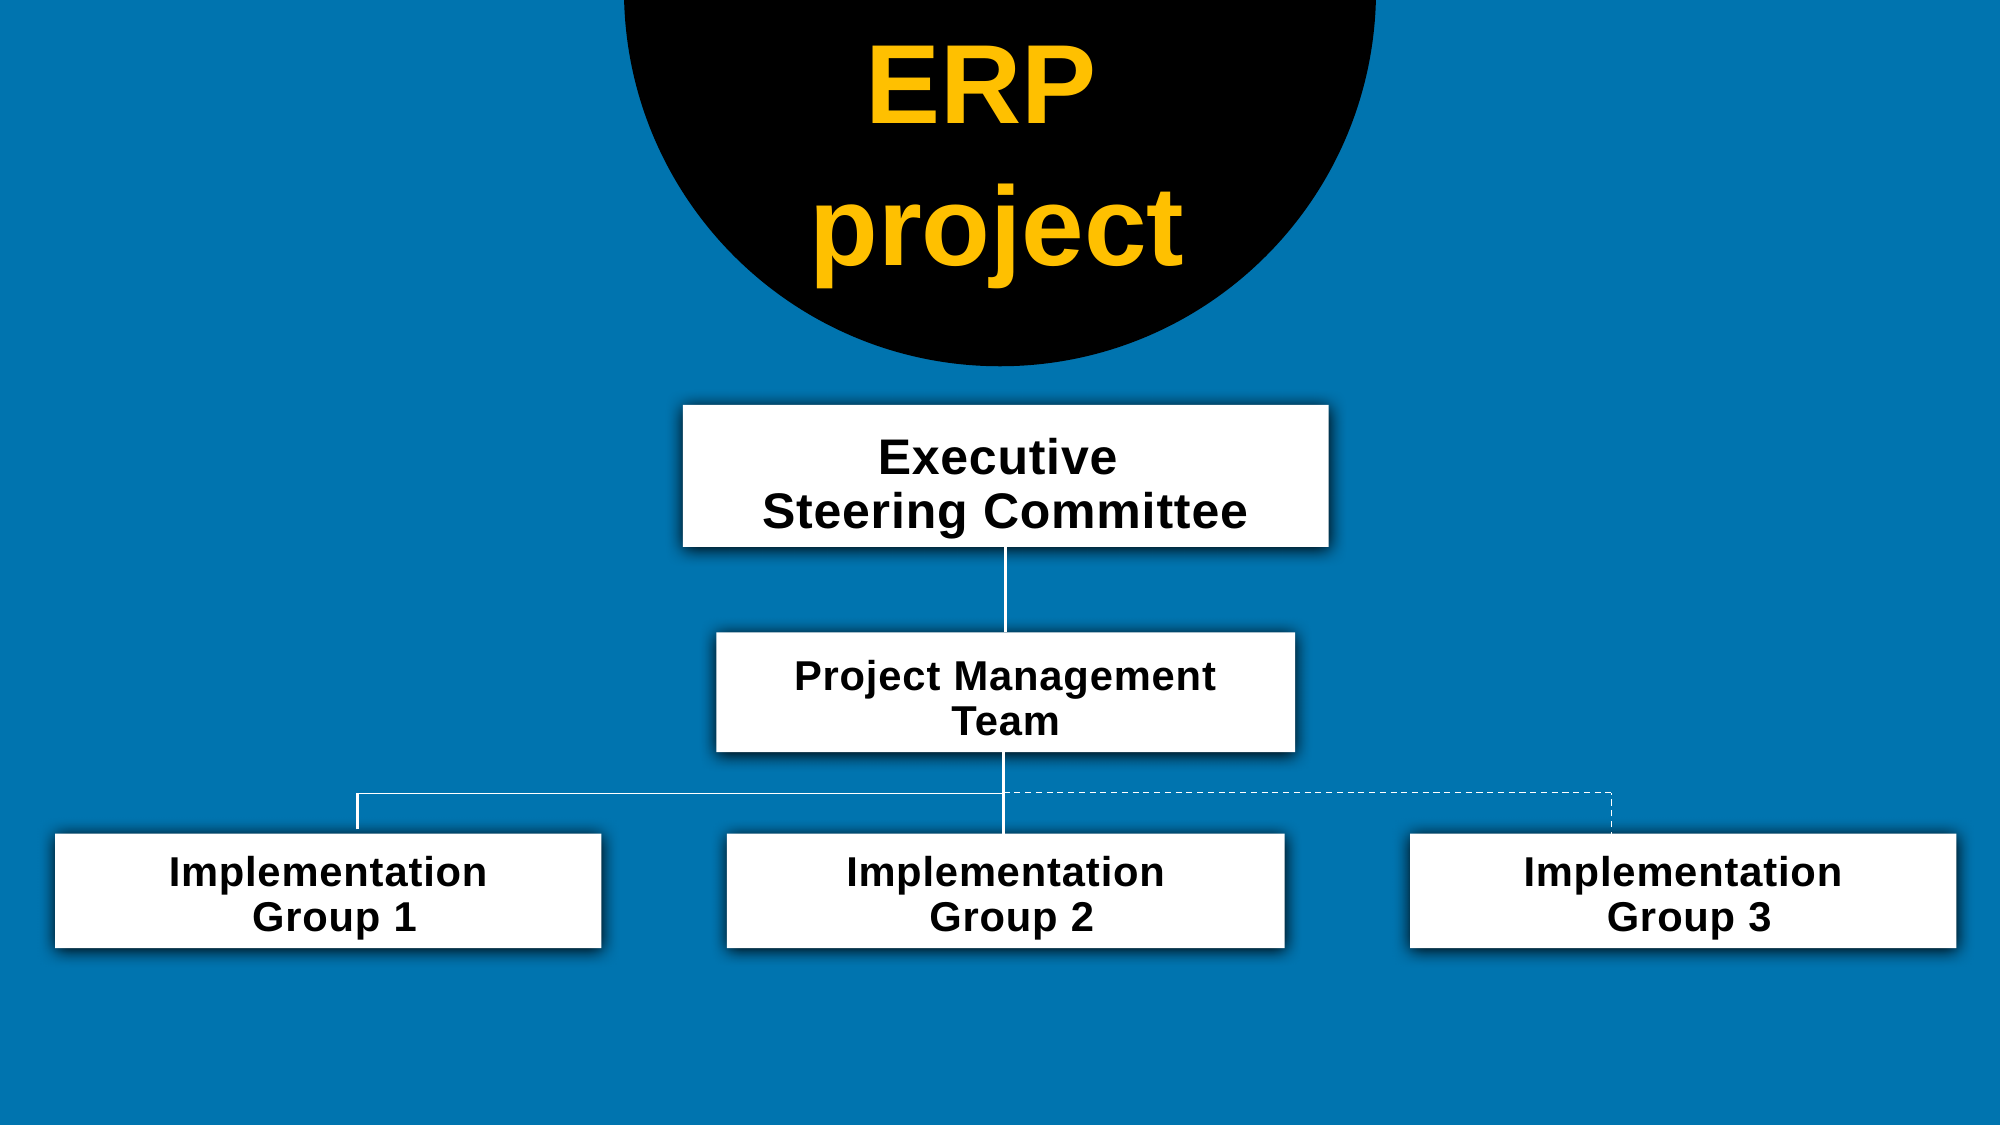

ERP
 project
# Executive Steering Committee
Project Management Team
Implementation
 Group 1
Implementation
 Group 2
Implementation
 Group 3